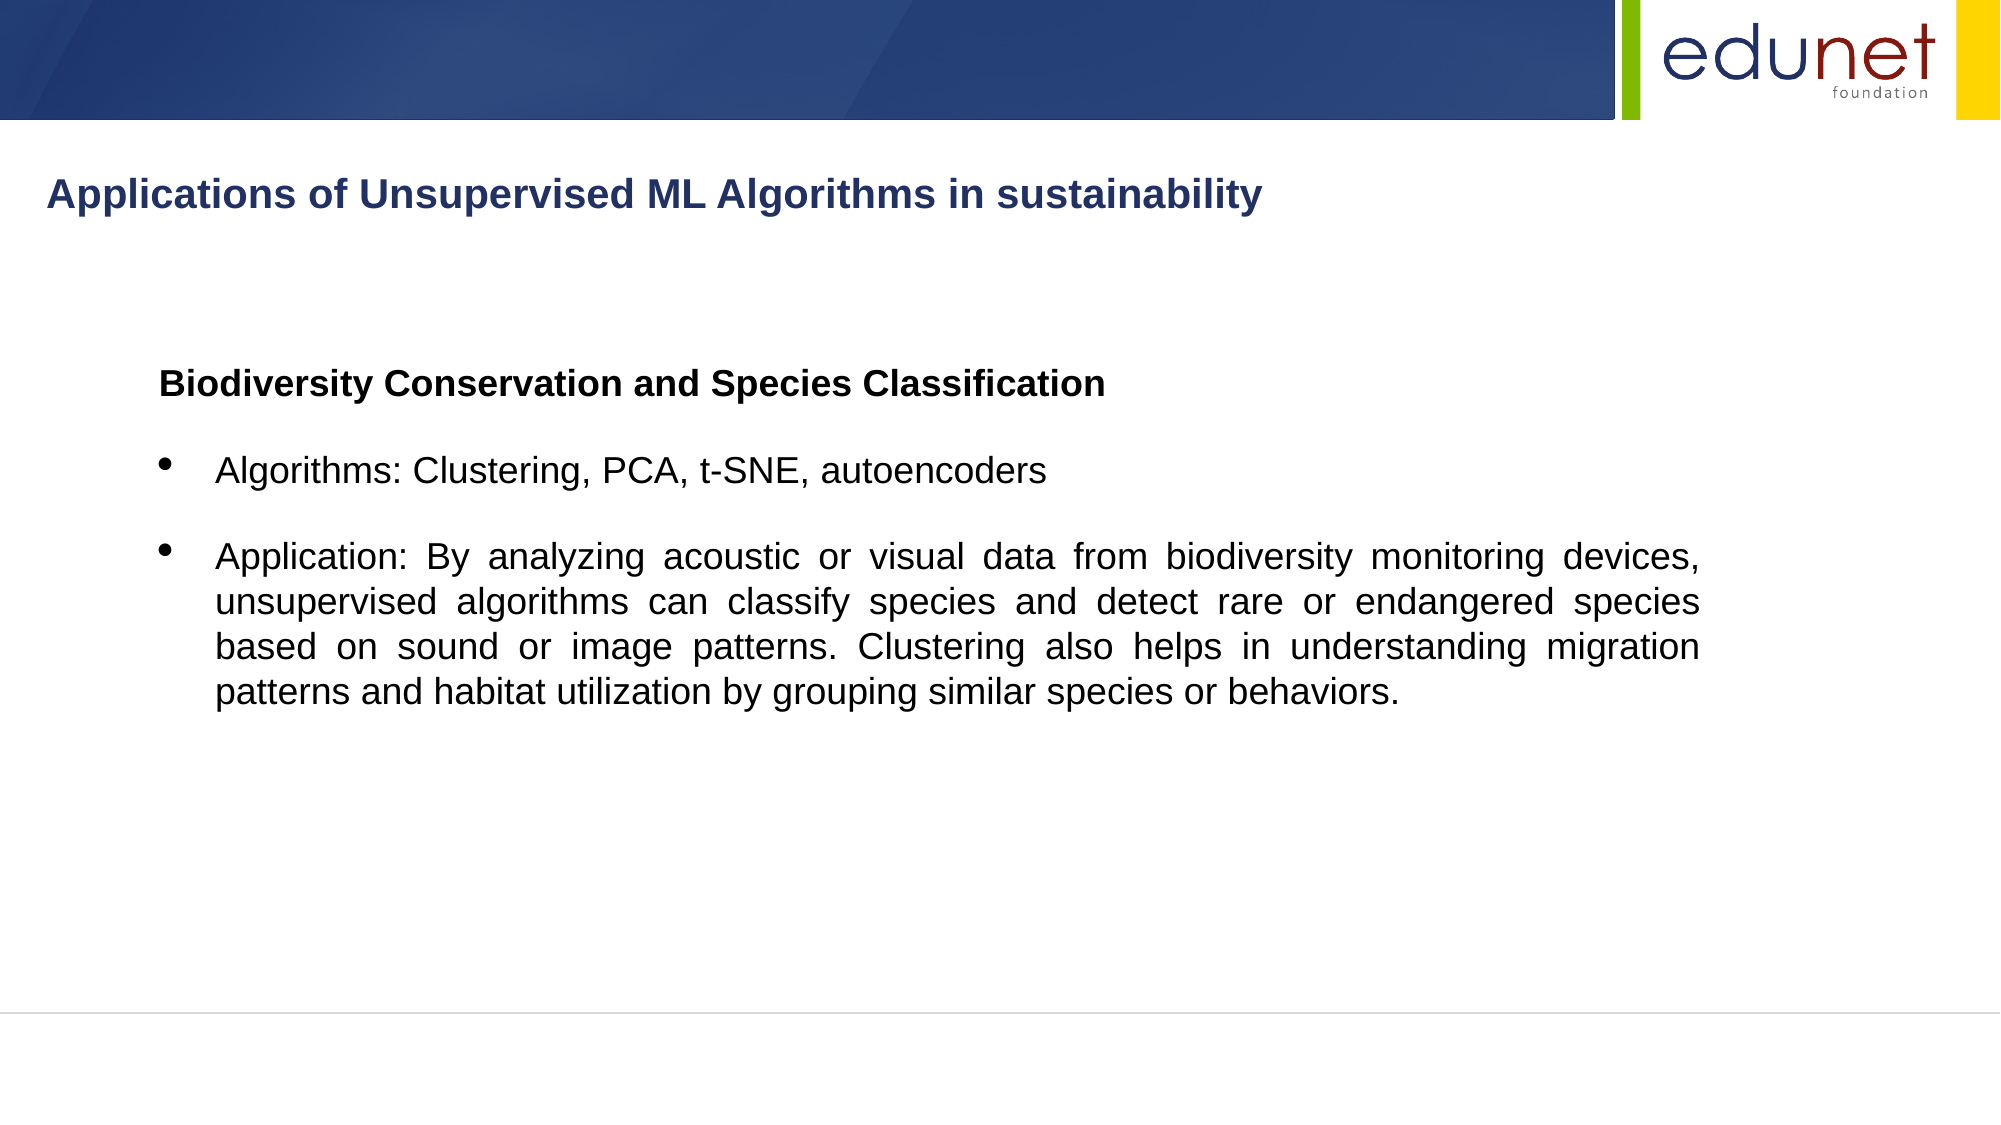

Applications of Unsupervised ML Algorithms in sustainability
Biodiversity Conservation and Species Classification
Algorithms: Clustering, PCA, t-SNE, autoencoders
Application: By analyzing acoustic or visual data from biodiversity monitoring devices, unsupervised algorithms can classify species and detect rare or endangered species based on sound or image patterns. Clustering also helps in understanding migration patterns and habitat utilization by grouping similar species or behaviors.